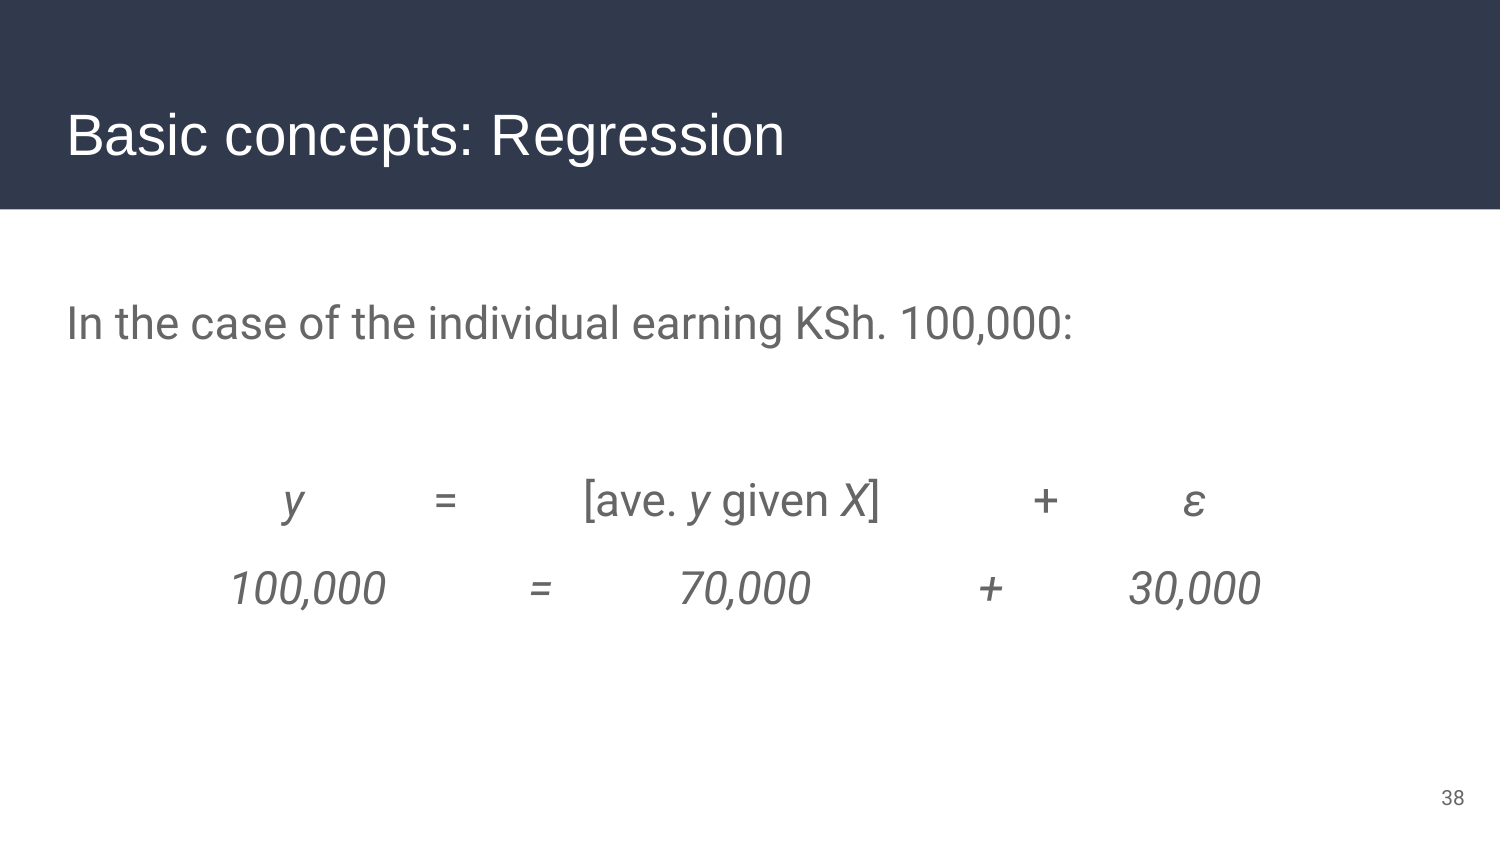

# Basic concepts: Regression
In the case of the individual earning KSh. 100,000:

y 	= 	[ave. y given X] 	+ 	ε
100,000 	= 	70,000		+ 	30,000
38